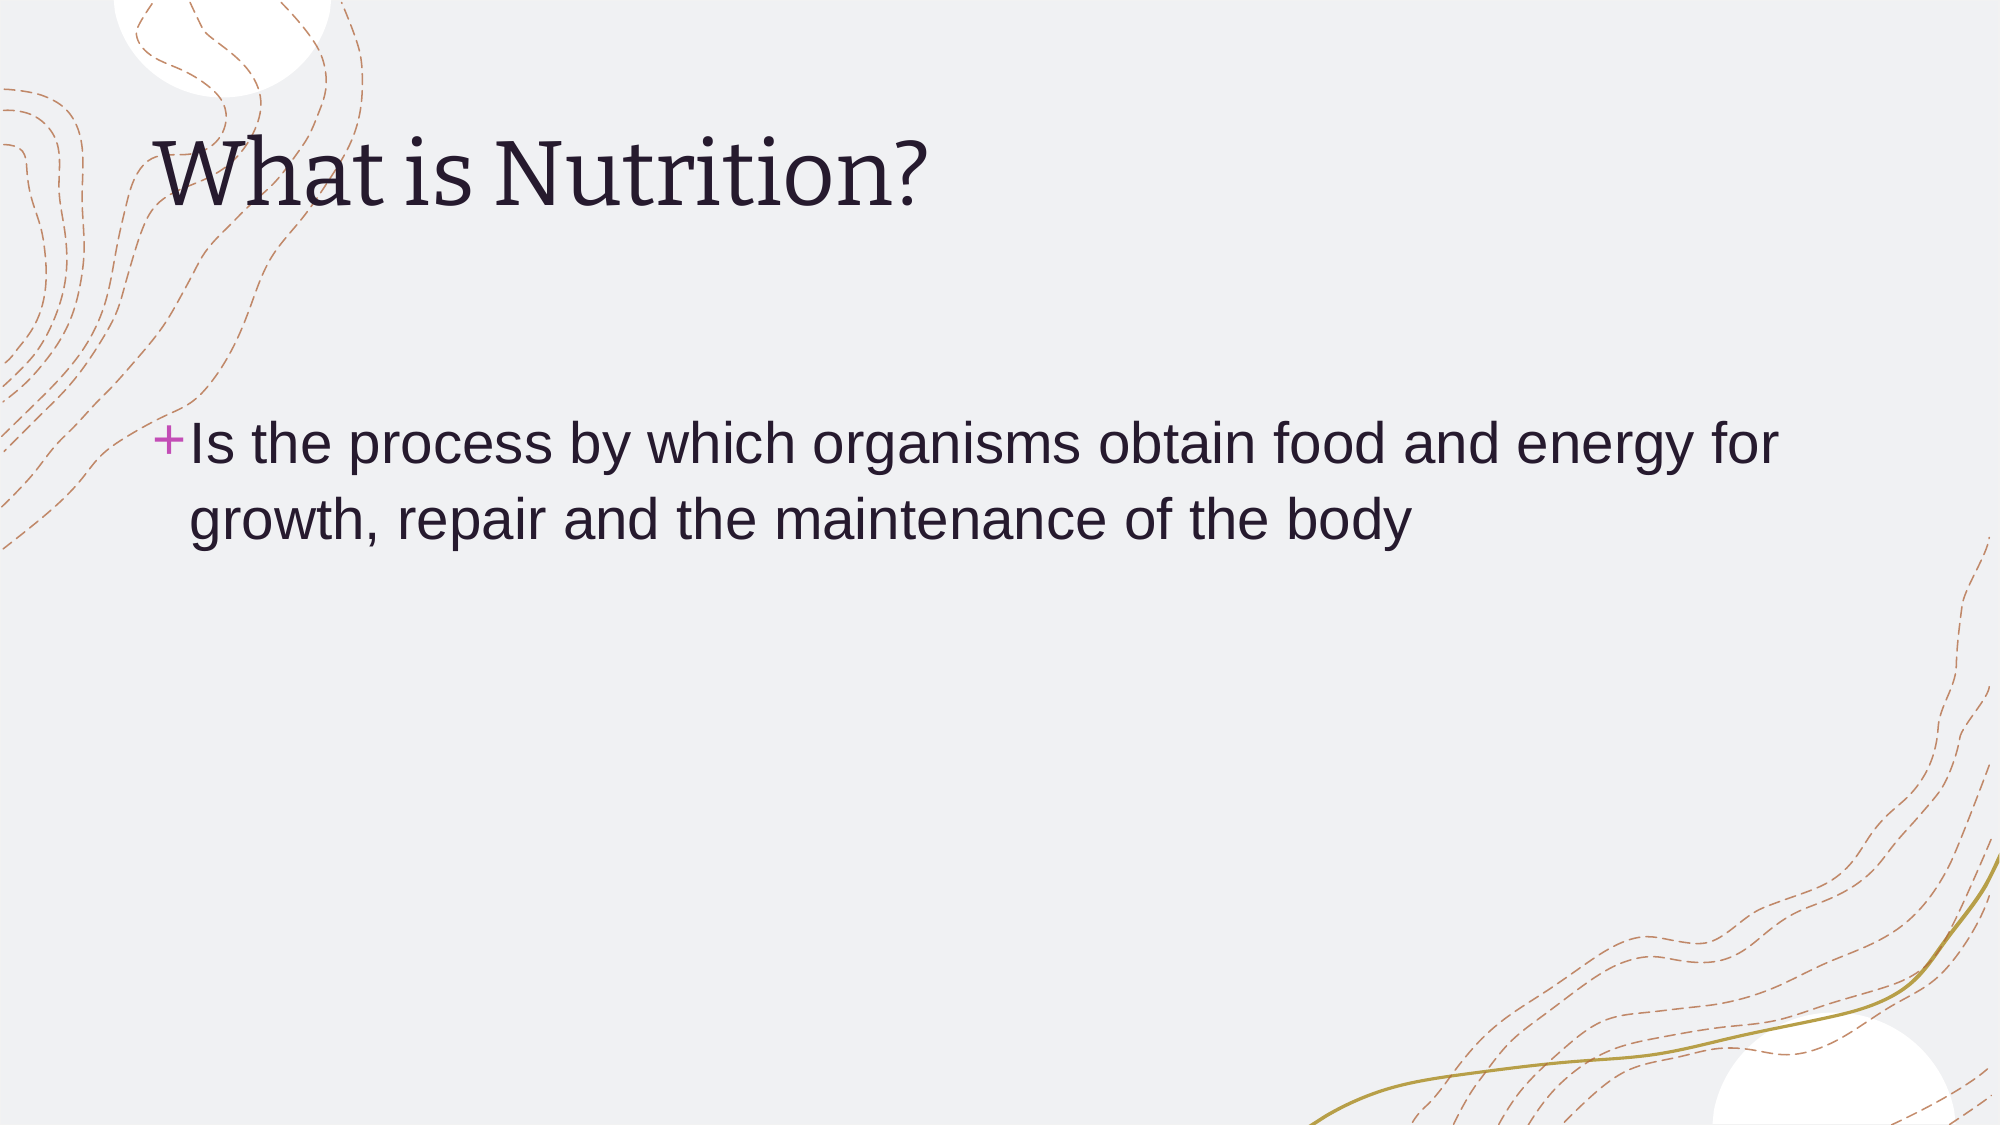

# What is Nutrition?

Is the process by which organisms obtain food and energy for growth, repair and the maintenance of the body